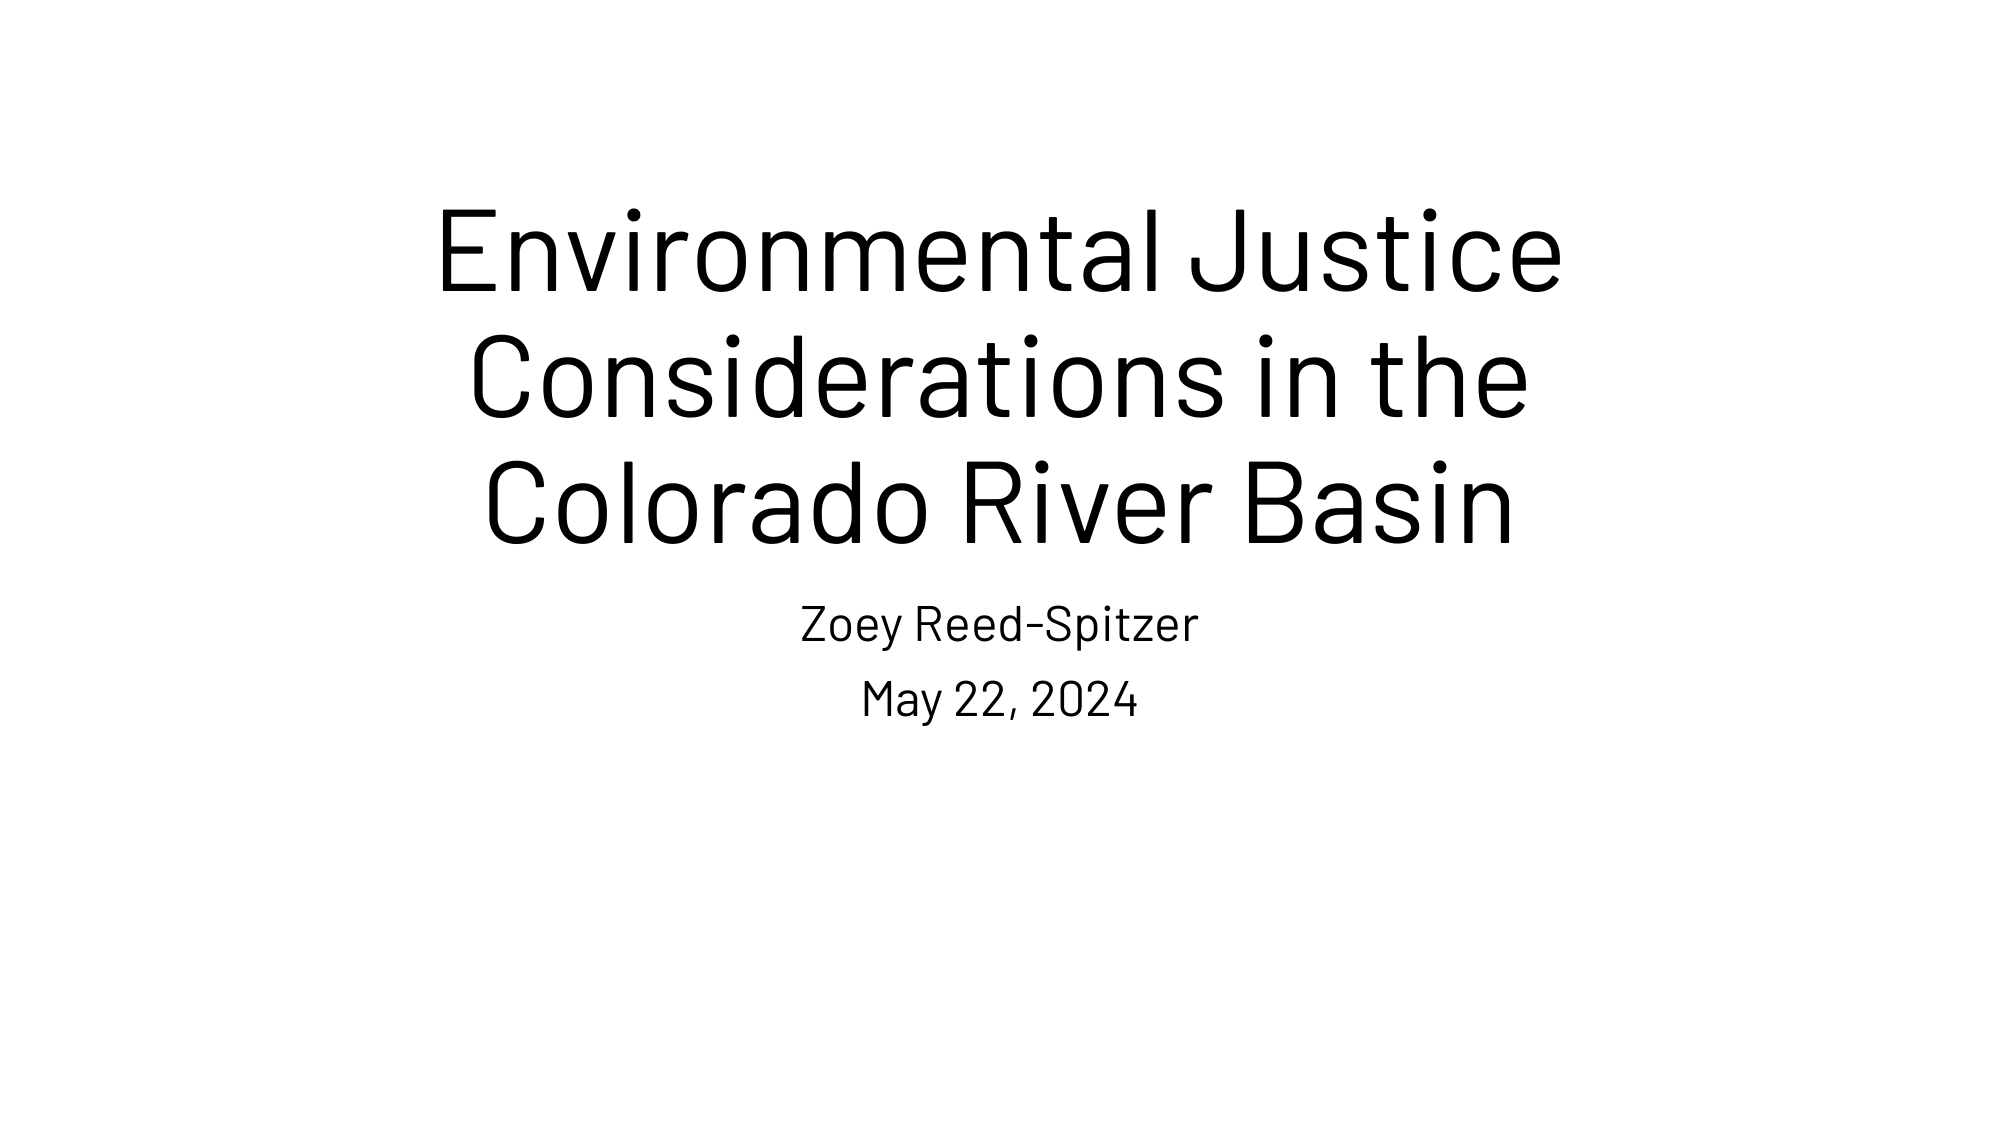

# Environmental Justice Considerations in the Colorado River Basin
Zoey Reed-Spitzer
May 22, 2024